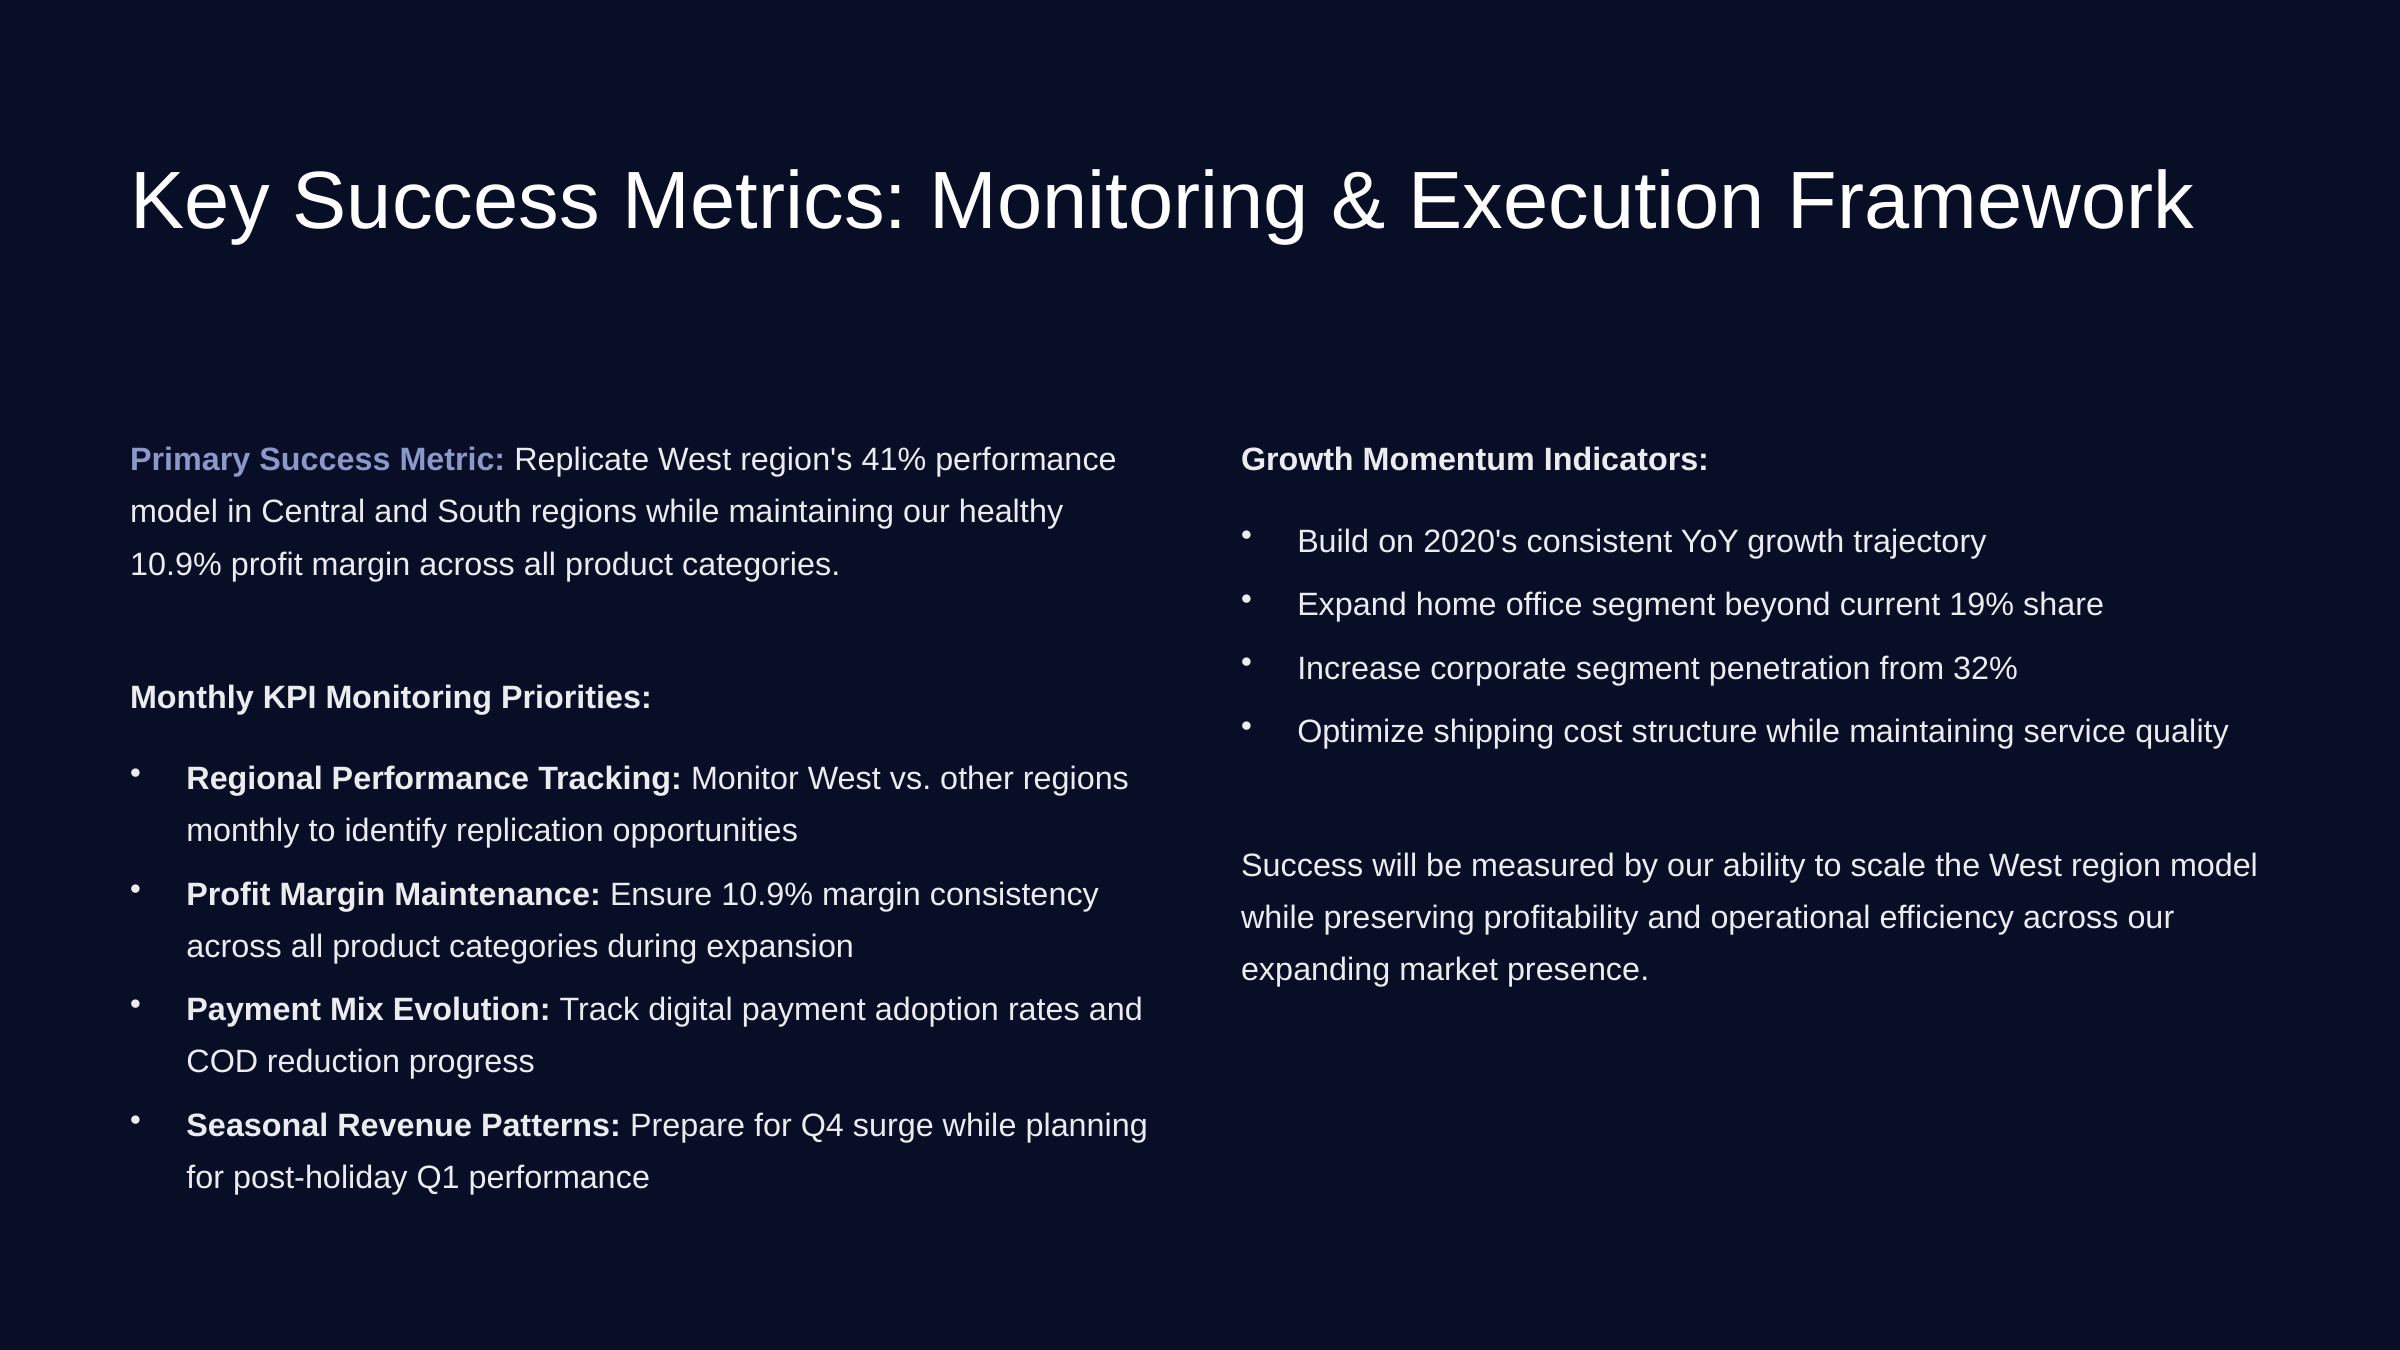

Key Success Metrics: Monitoring & Execution Framework
Primary Success Metric: Replicate West region's 41% performance model in Central and South regions while maintaining our healthy 10.9% profit margin across all product categories.
Growth Momentum Indicators:
Build on 2020's consistent YoY growth trajectory
Expand home office segment beyond current 19% share
Increase corporate segment penetration from 32%
Monthly KPI Monitoring Priorities:
Optimize shipping cost structure while maintaining service quality
Regional Performance Tracking: Monitor West vs. other regions monthly to identify replication opportunities
Success will be measured by our ability to scale the West region model while preserving profitability and operational efficiency across our expanding market presence.
Profit Margin Maintenance: Ensure 10.9% margin consistency across all product categories during expansion
Payment Mix Evolution: Track digital payment adoption rates and COD reduction progress
Seasonal Revenue Patterns: Prepare for Q4 surge while planning for post-holiday Q1 performance